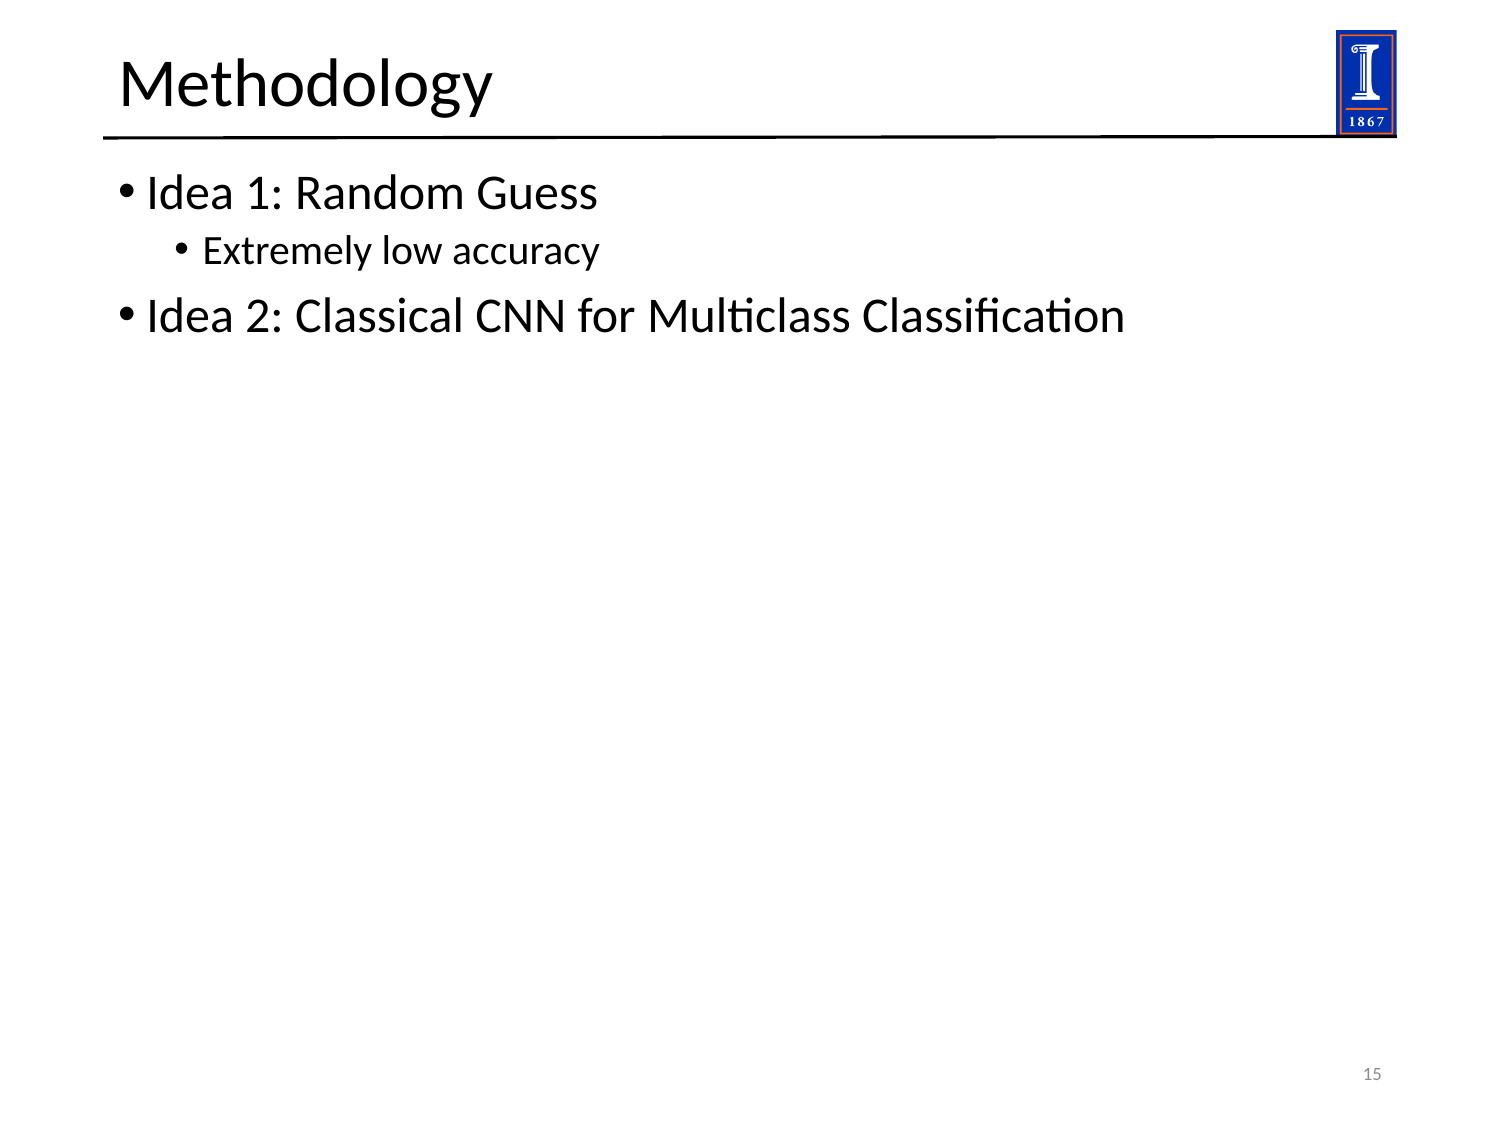

# Methodology
Idea 1: Random Guess
Extremely low accuracy
Idea 2: Classical CNN for Multiclass Classification
15